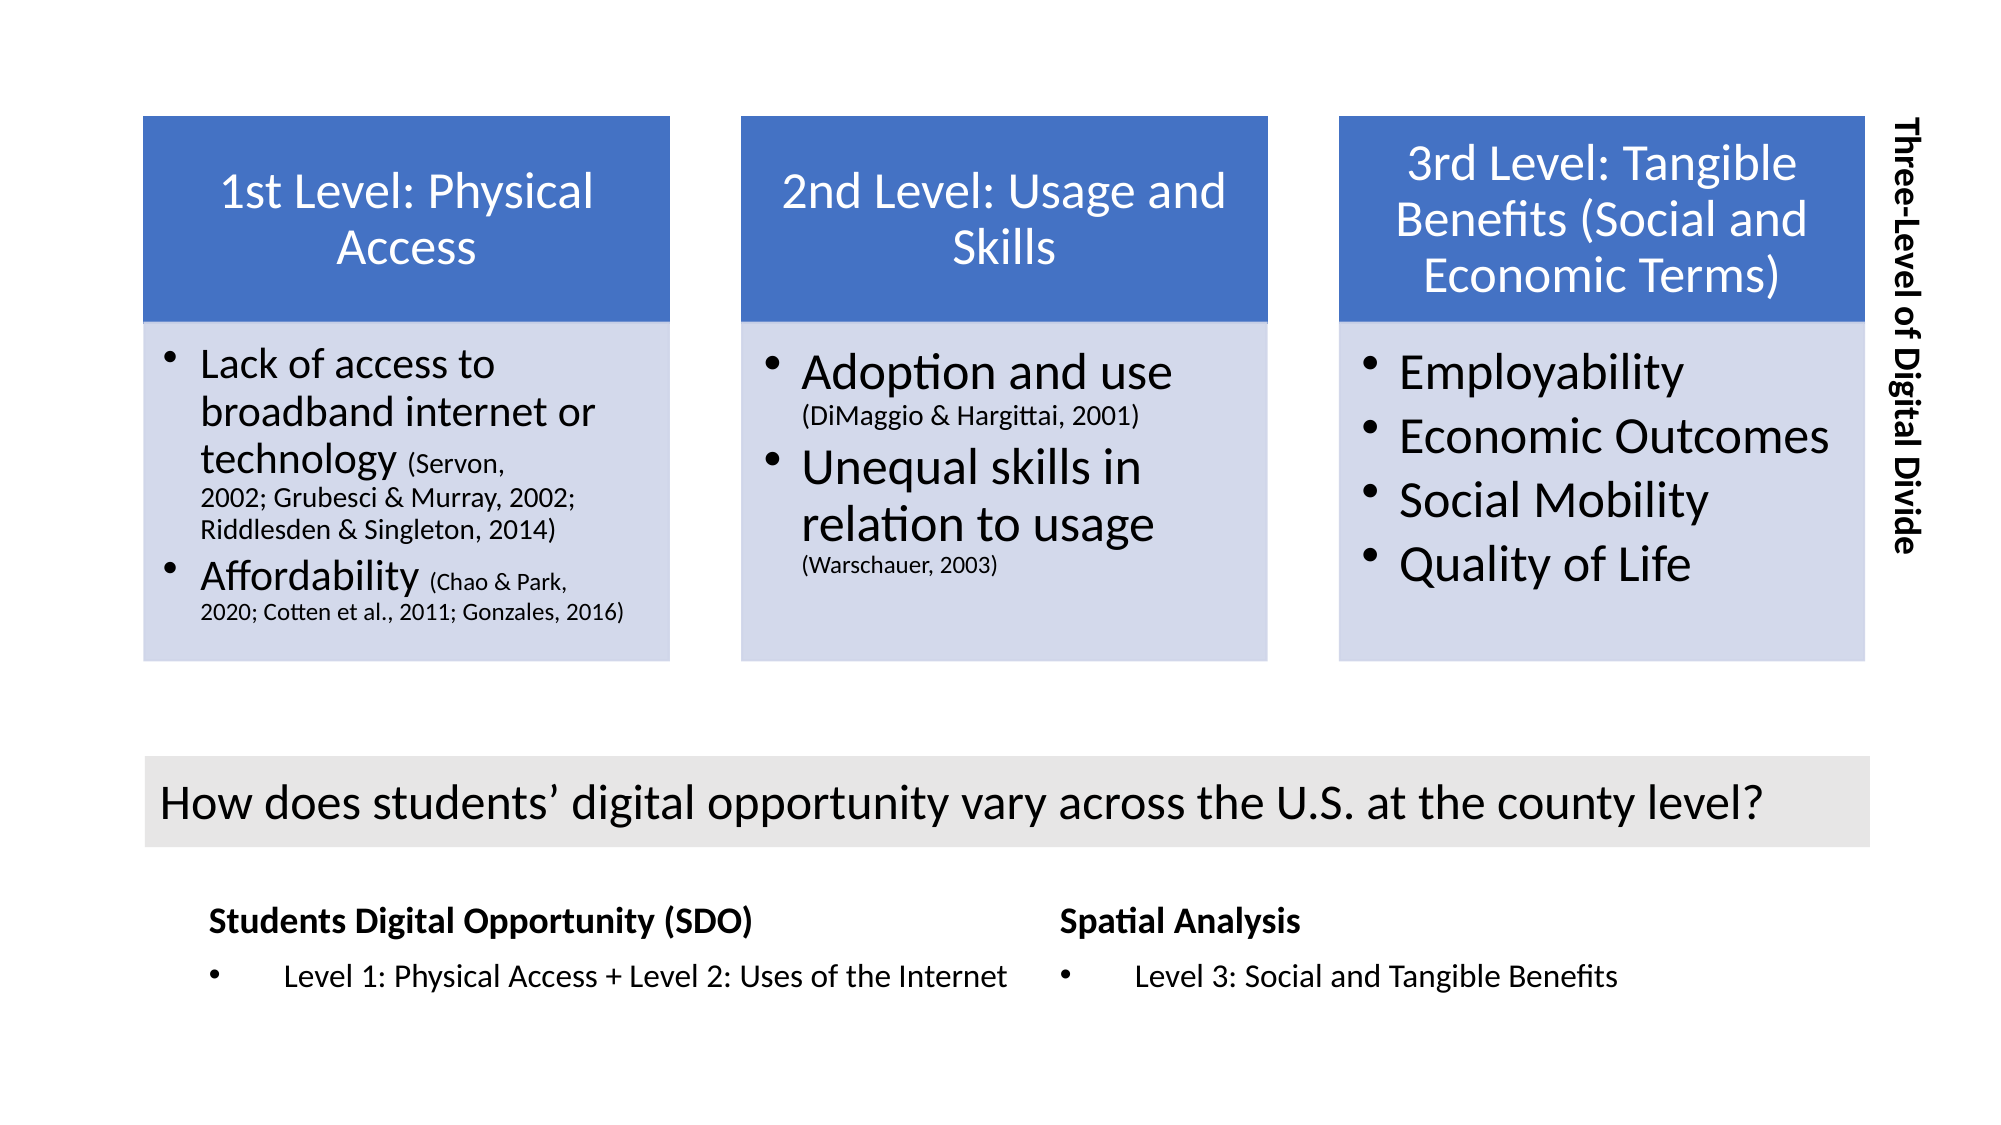

1st Level: Physical Access
Lack of access to broadband internet or technology (Servon, 2002; Grubesci & Murray, 2002; Riddlesden & Singleton, 2014)
Affordability (Chao & Park, 2020; Cotten et al., 2011; Gonzales, 2016)
2nd Level: Usage and Skills
Adoption and use (DiMaggio & Hargittai, 2001)
Unequal skills in relation to usage (Warschauer, 2003)
3rd Level: Tangible Benefits (Social and Economic Terms)
Employability
Economic Outcomes
Social Mobility
Quality of Life
Three-Level of Digital Divide
How does students’ digital opportunity vary across the U.S. at the county level?
Students Digital Opportunity (SDO)
Level 1: Physical Access + Level 2: Uses of the Internet

Spatial Analysis
Level 3: Social and Tangible Benefits